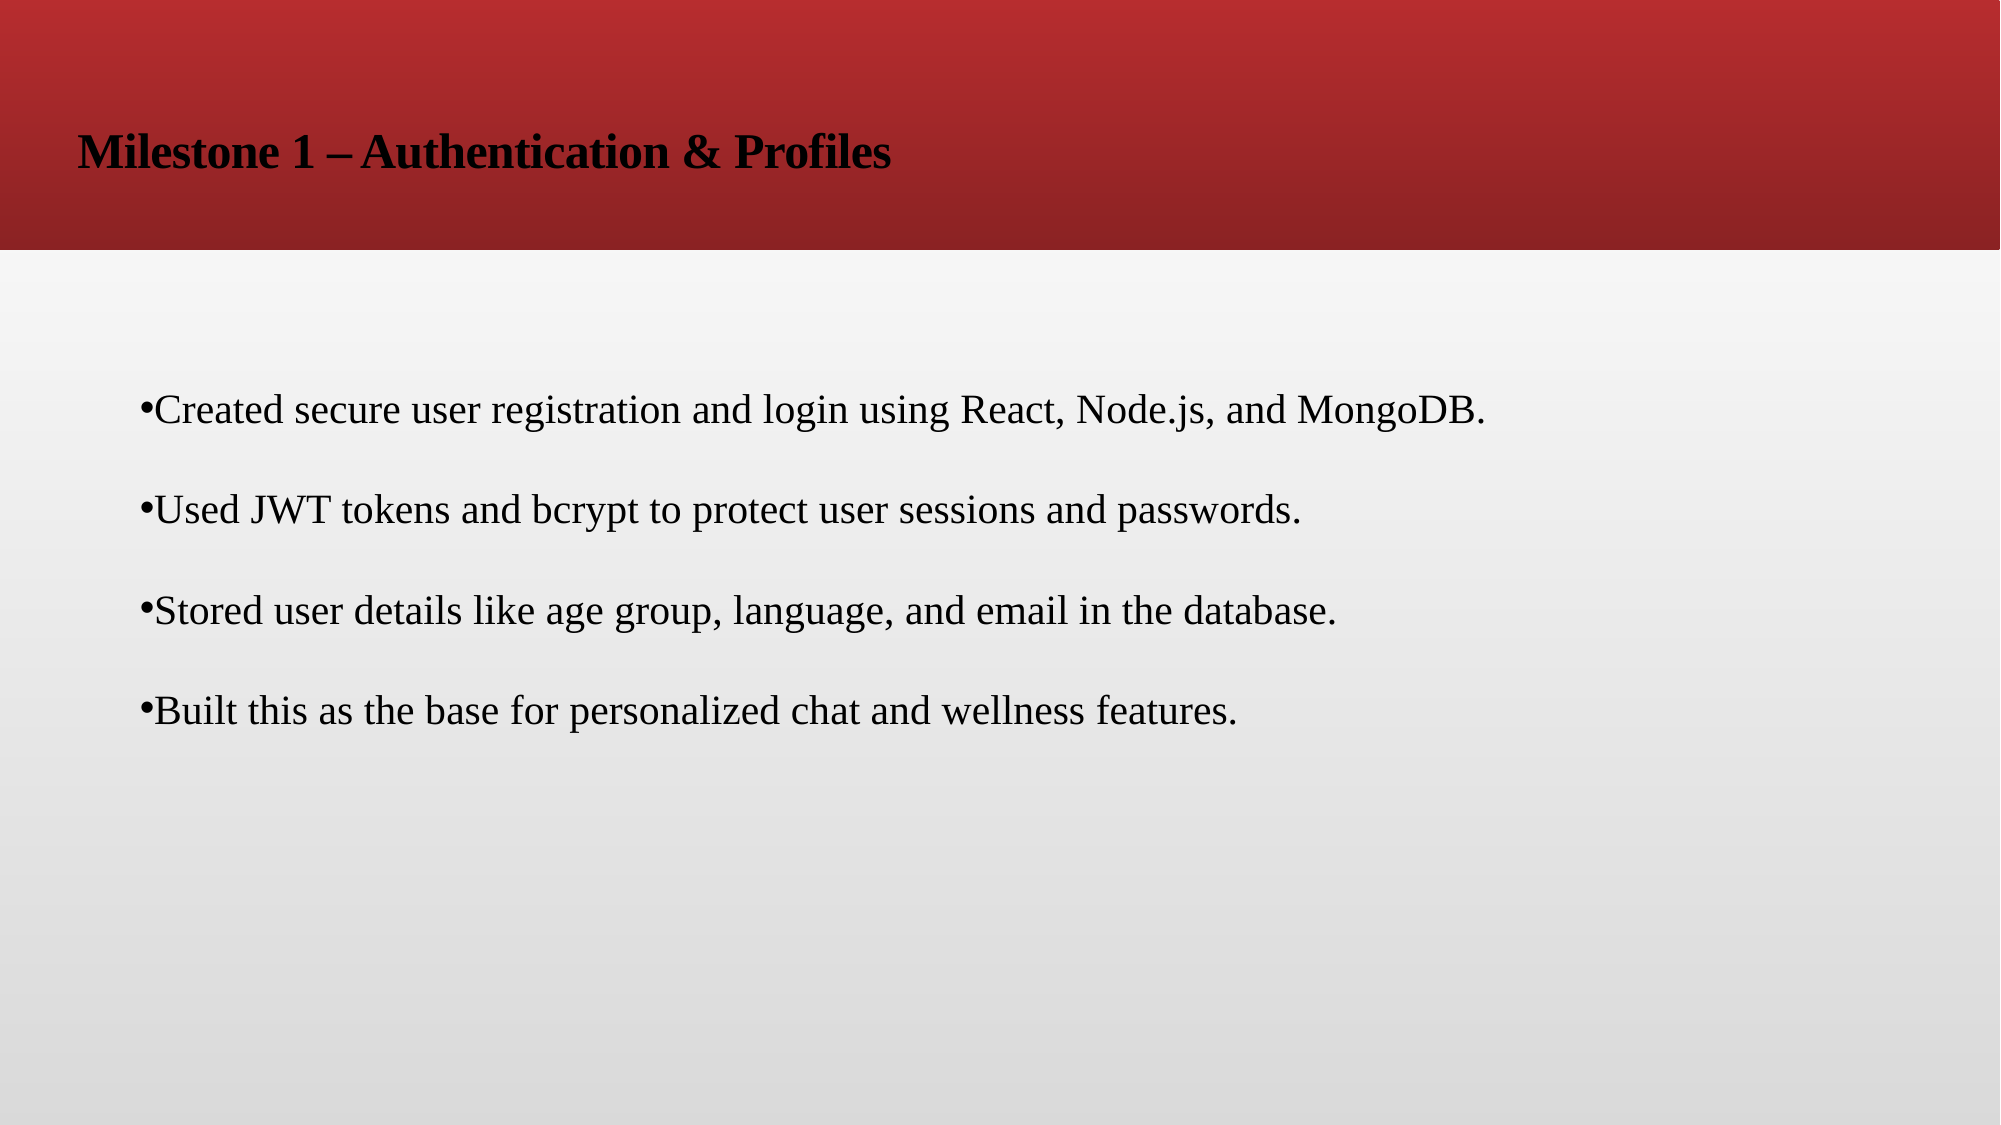

# Milestone 1 – Authentication & Profiles
Created secure user registration and login using React, Node.js, and MongoDB.
Used JWT tokens and bcrypt to protect user sessions and passwords.
Stored user details like age group, language, and email in the database.
Built this as the base for personalized chat and wellness features.